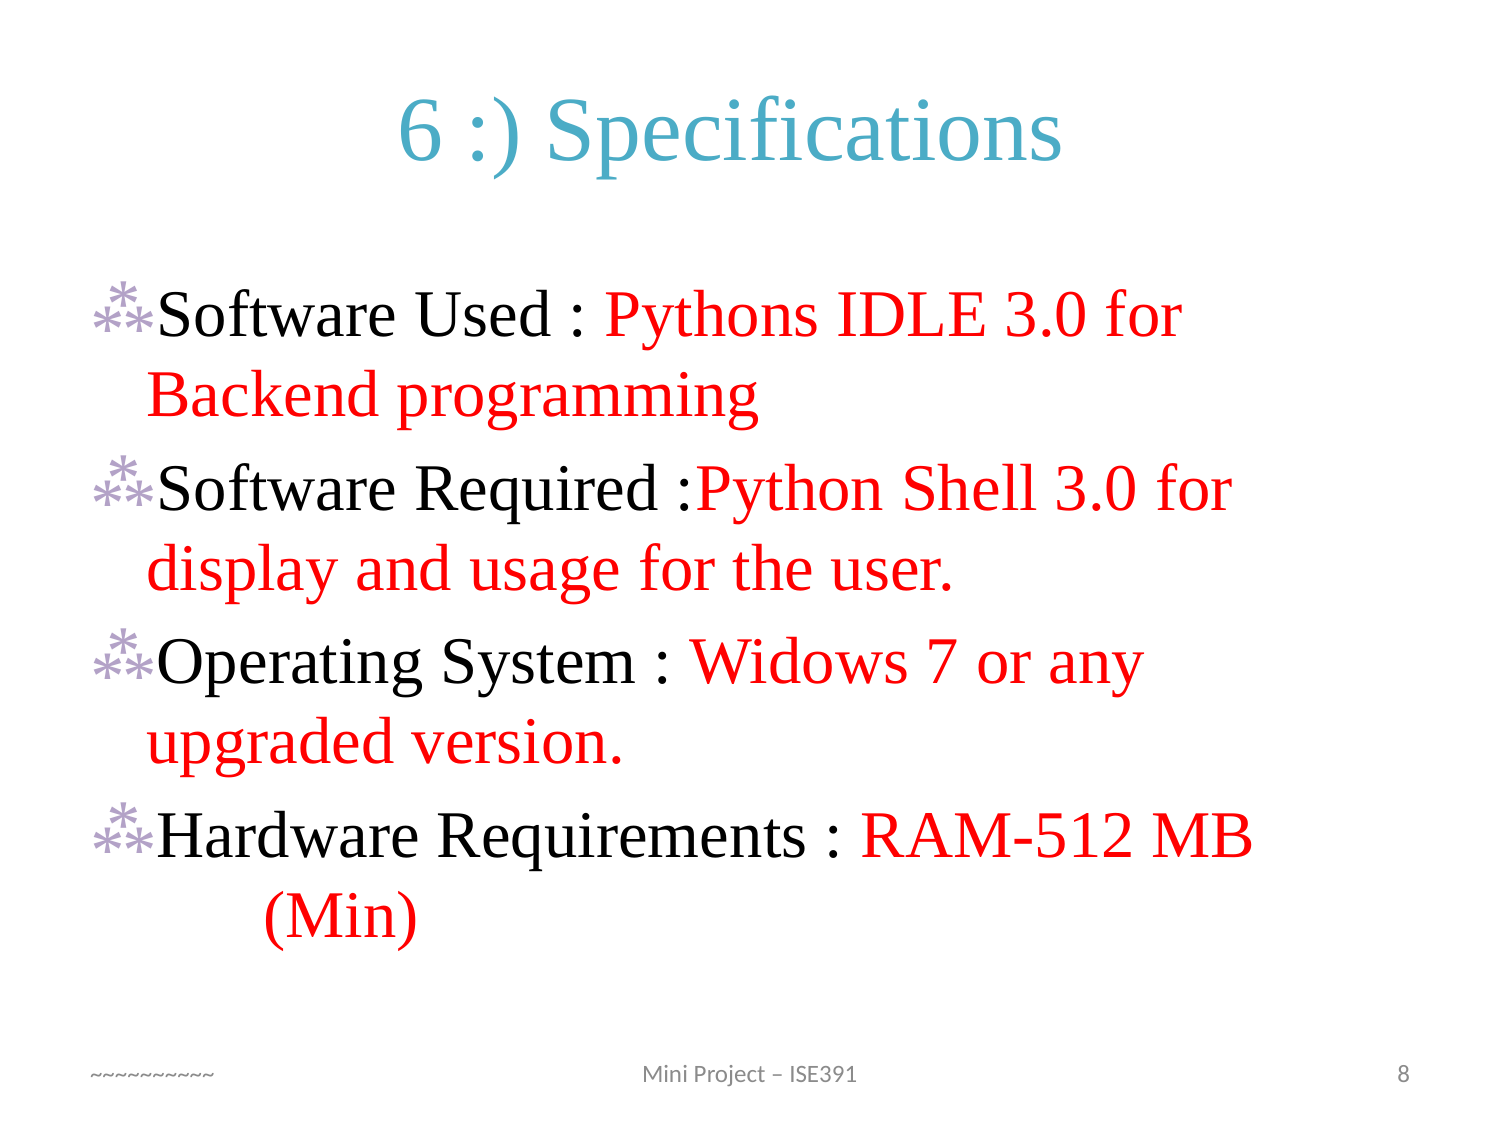

# 6 :) Specifications
Software Used : Pythons IDLE 3.0 for Backend programming
Software Required :Python Shell 3.0 for display and usage for the user.
Operating System : Widows 7 or any upgraded version.
Hardware Requirements : RAM-512 MB                 (Min)
~~~~~~~~~~
Mini Project – ISE391
8